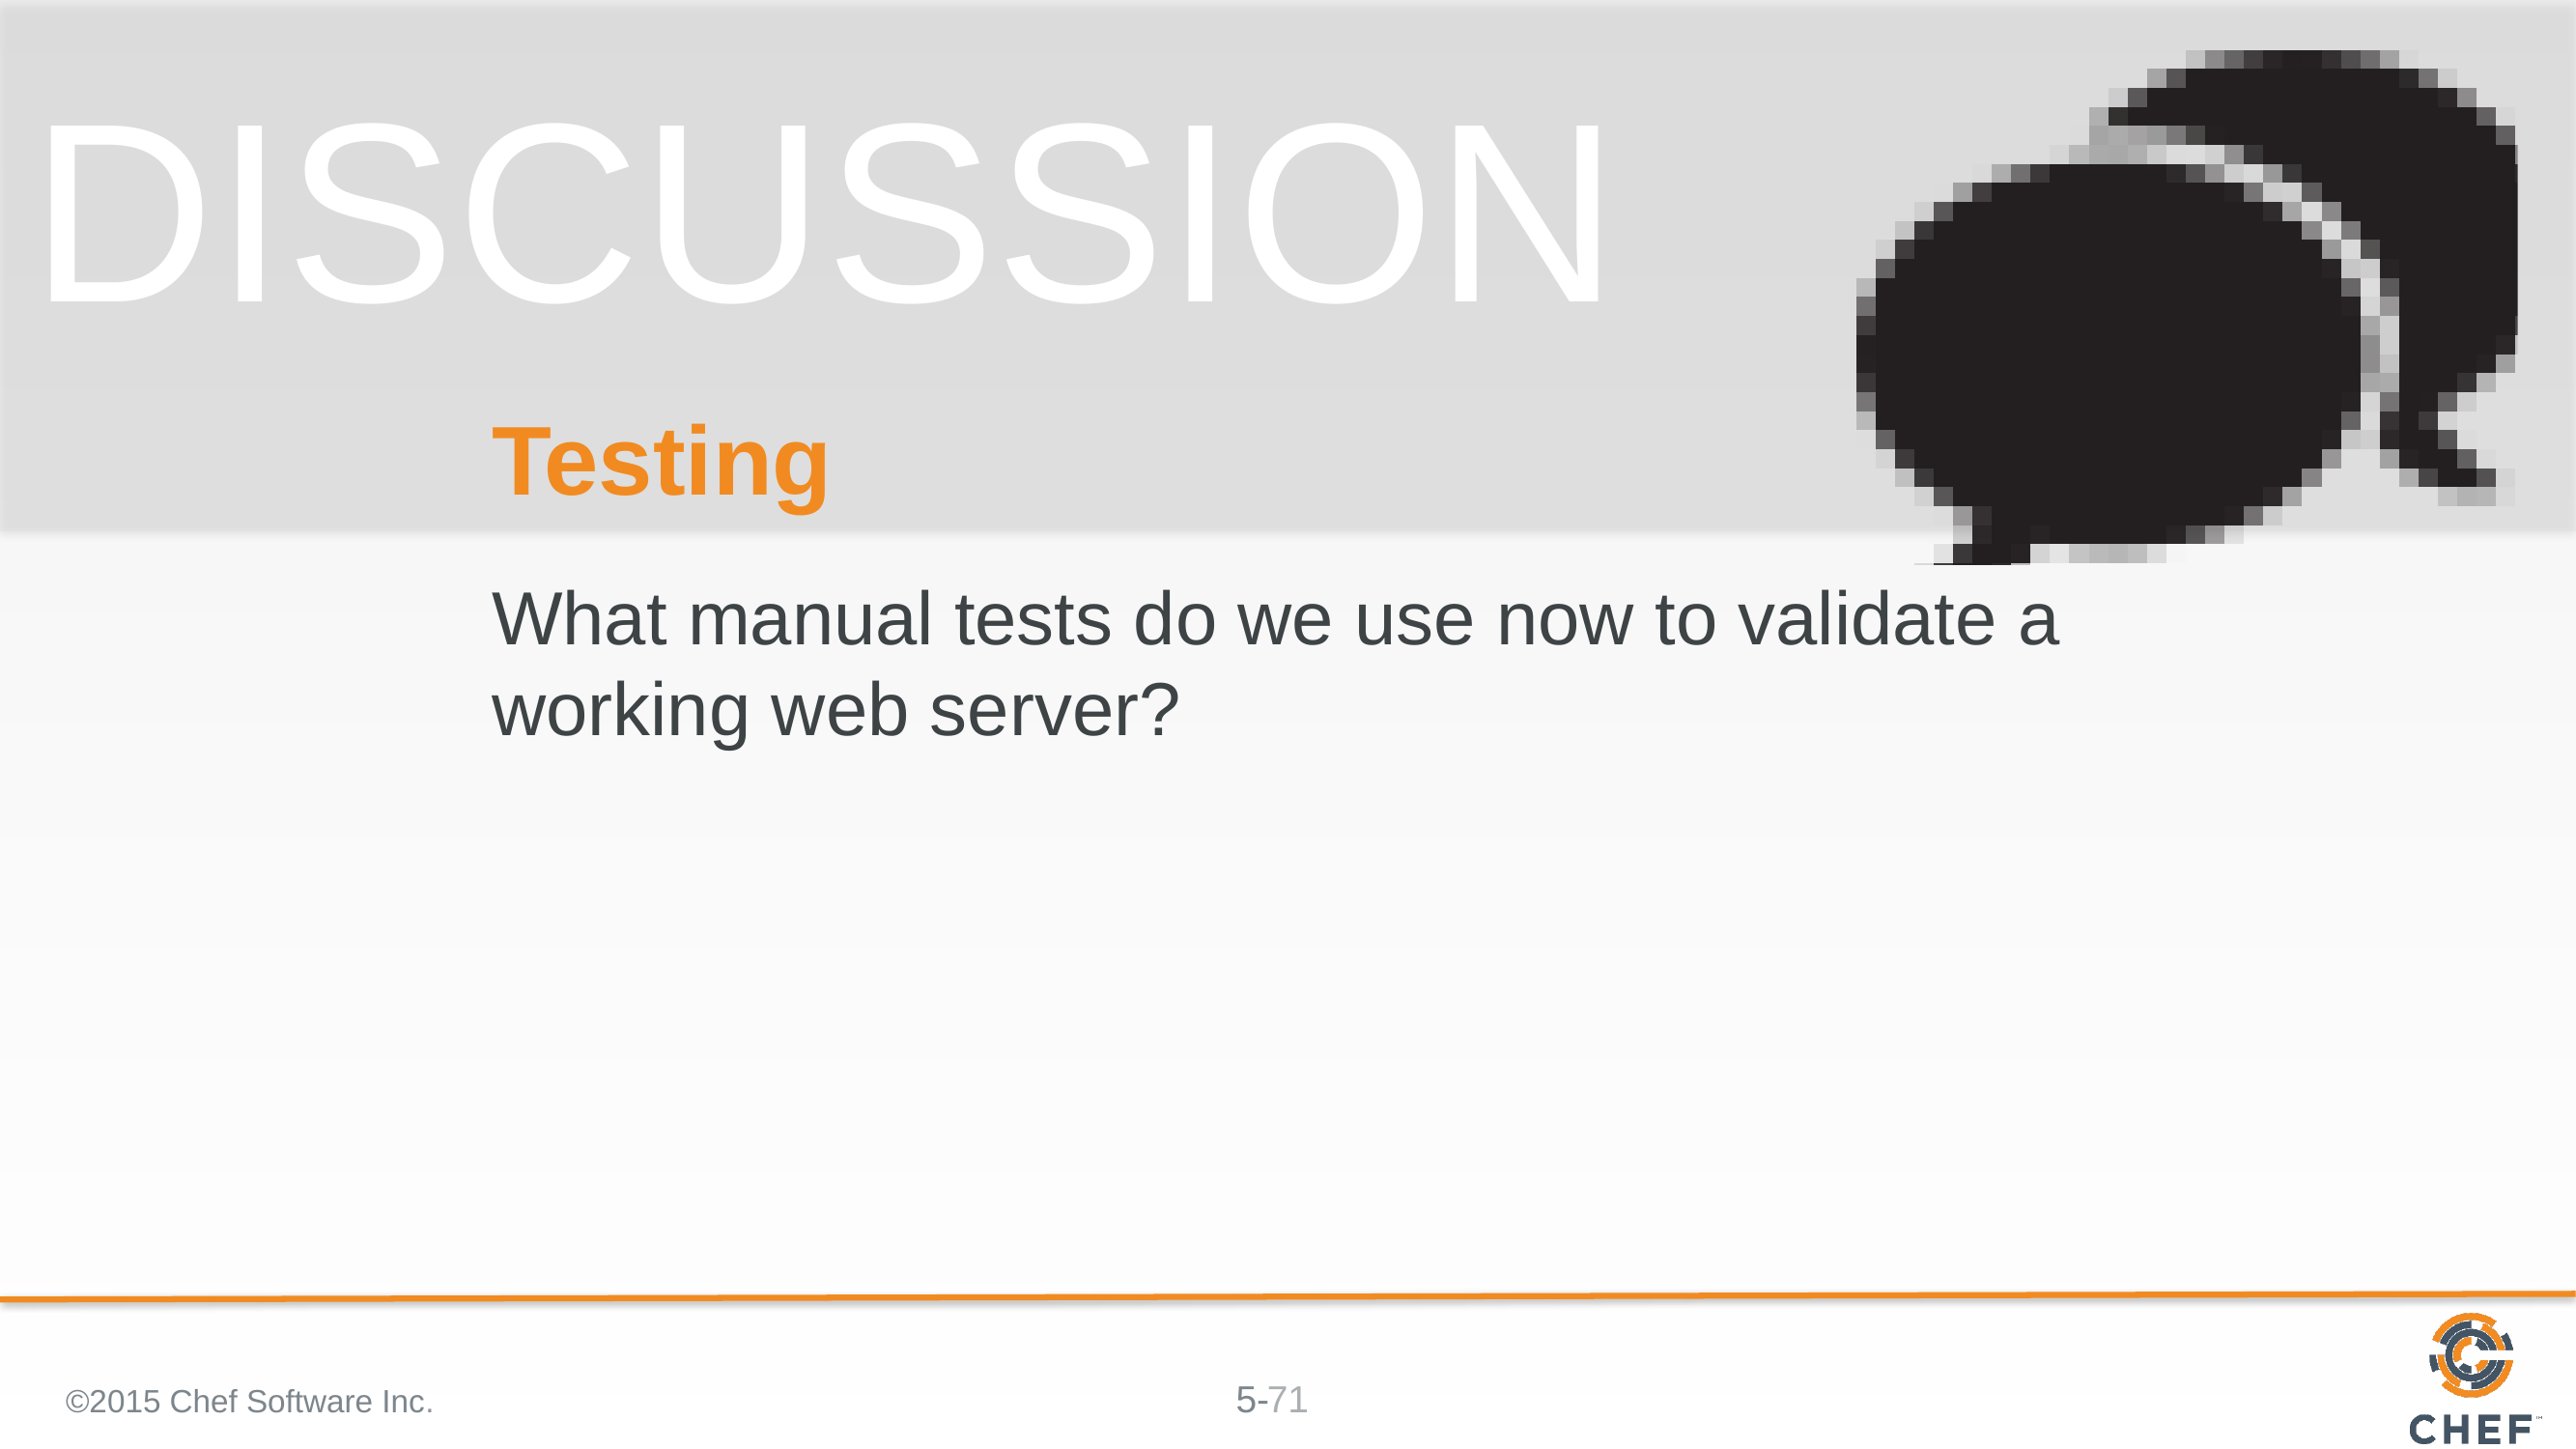

# Testing
What manual tests do we use now to validate a working web server?
©2015 Chef Software Inc.
71